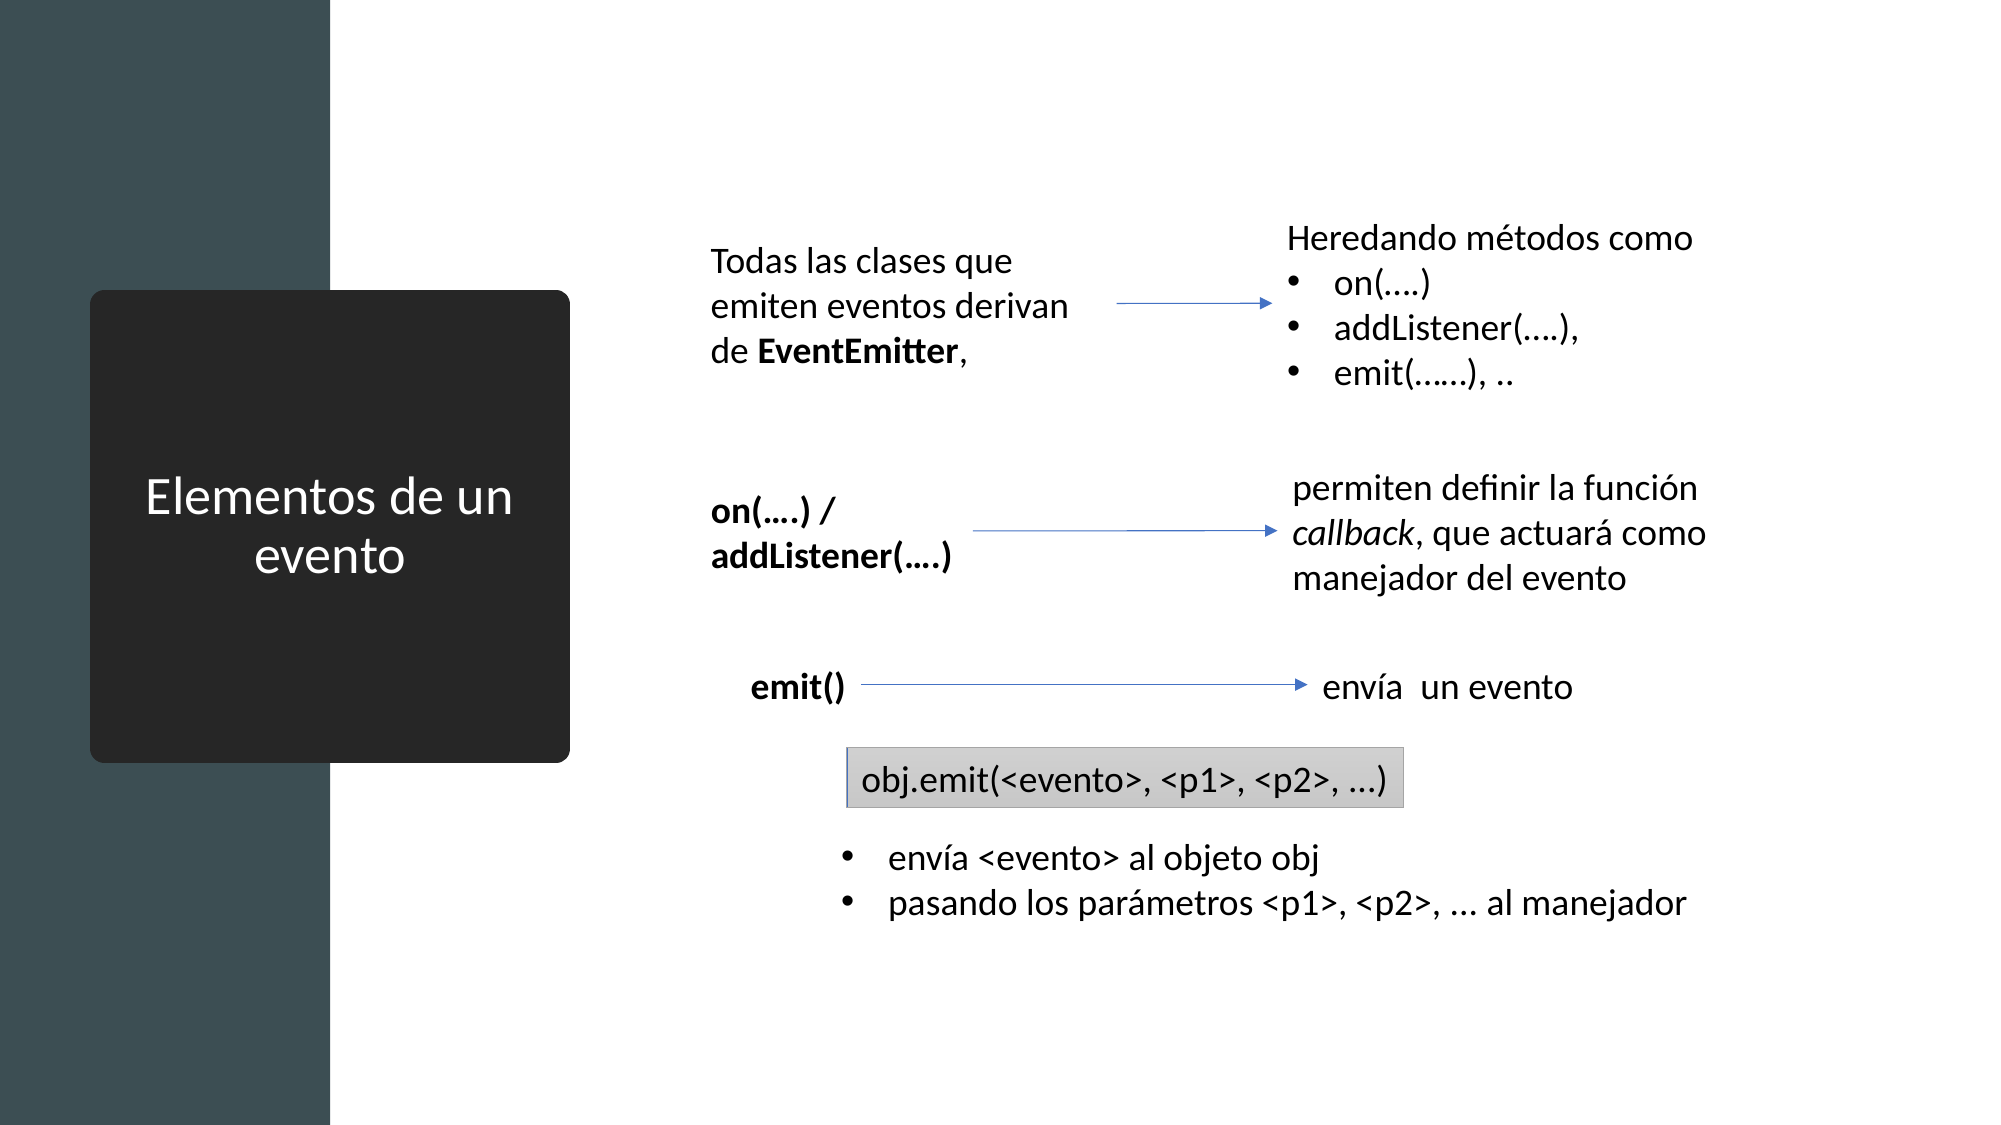

Heredando métodos como
on(….)
addListener(….),
emit(……), ..
Todas las clases que emiten eventos derivan de EventEmitter,
# Elementos de un evento
permiten definir la función callback, que actuará como manejador del evento
on(….) / addListener(….)
emit()
envía  un evento
obj.emit(<evento>, <p1>, <p2>, ...)
envía <evento> al objeto obj
pasando los parámetros <p1>, <p2>, ... al manejador